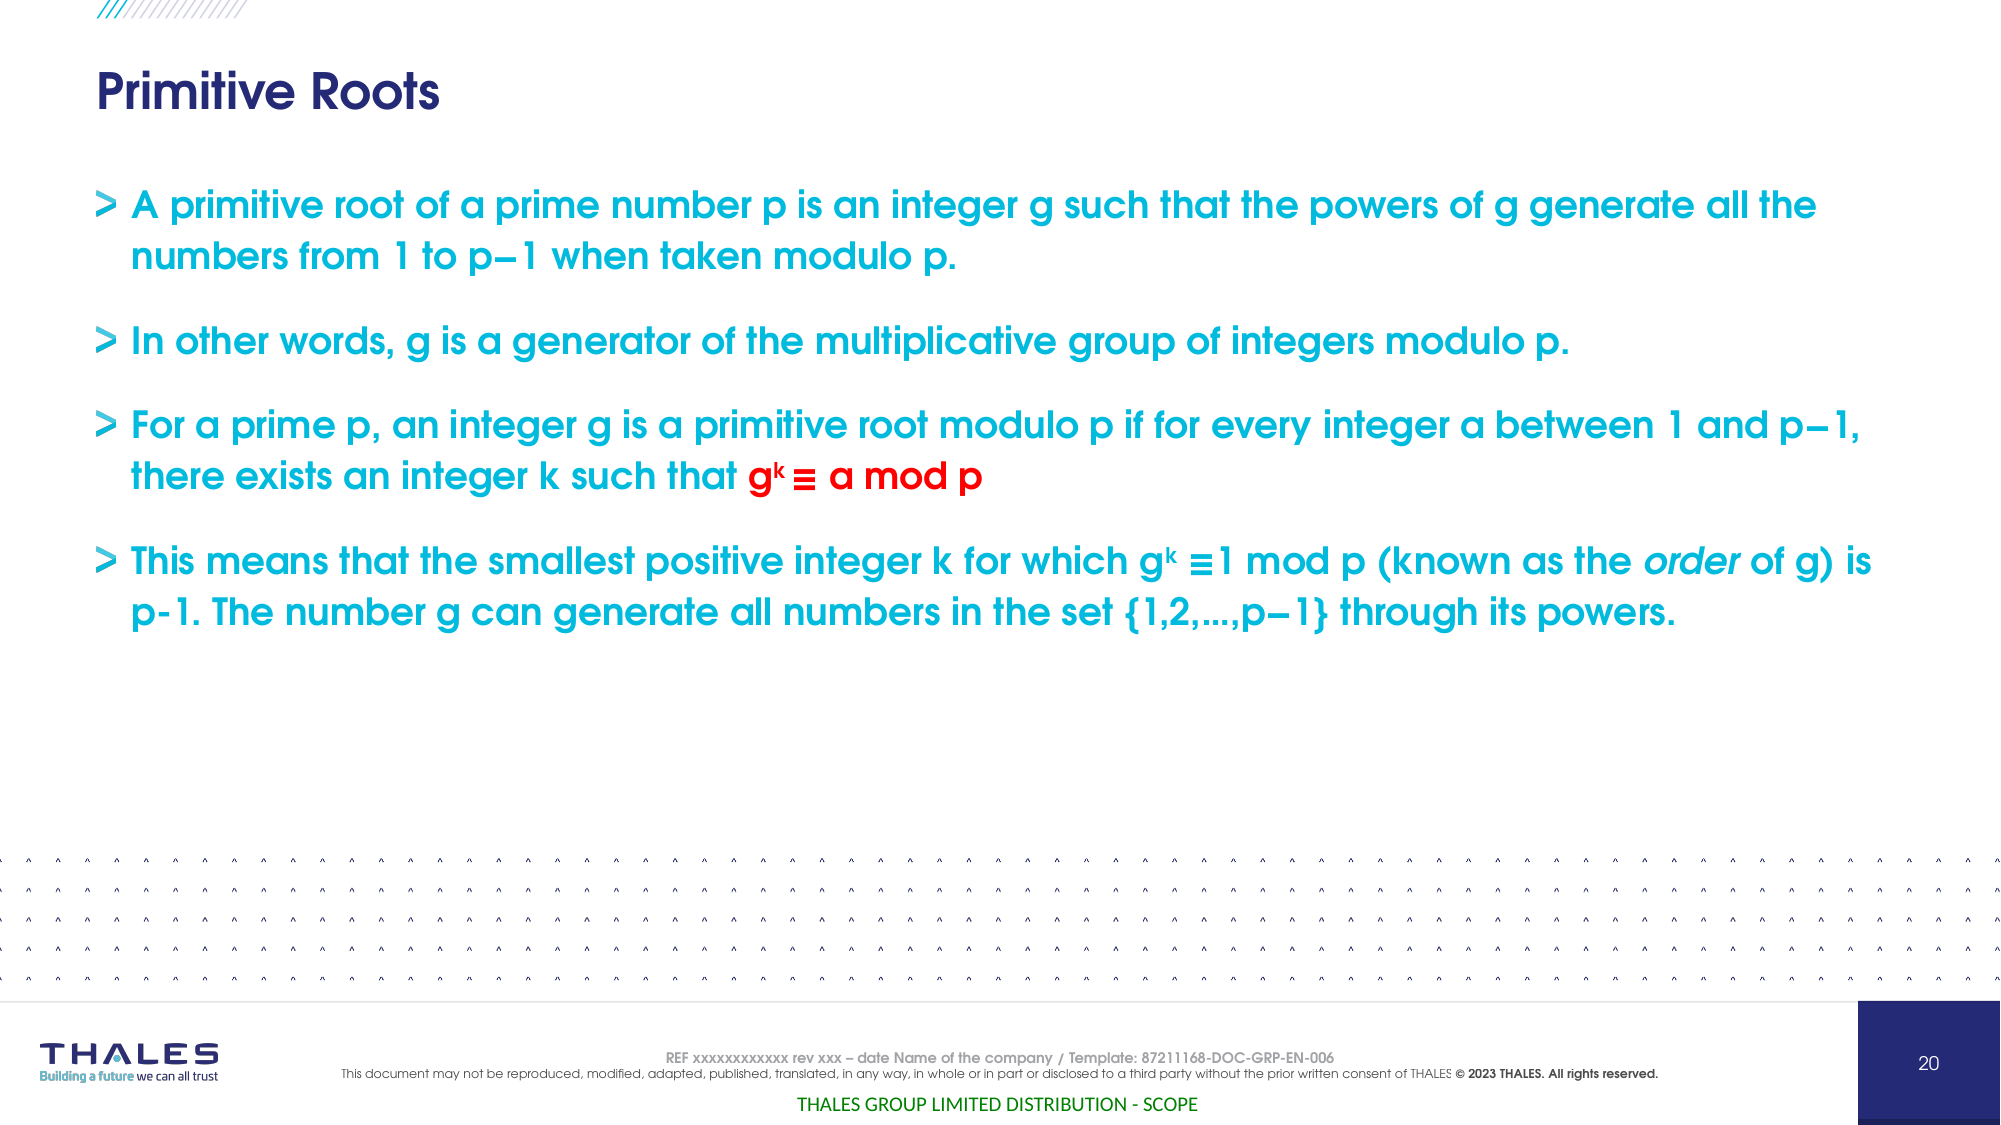

# Primitive Roots
A primitive root of a prime number p is an integer g such that the powers of g generate all the numbers from 1 to p−1 when taken modulo p.
In other words, g is a generator of the multiplicative group of integers modulo p.
For a prime p, an integer g is a primitive root modulo p if for every integer a between 1 and p−1, there exists an integer k such that gk ≡ a mod p
This means that the smallest positive integer k for which gk ≡1 mod p (known as the order of g) is p-1. The number g can generate all numbers in the set {1,2,…,p−1} through its powers.